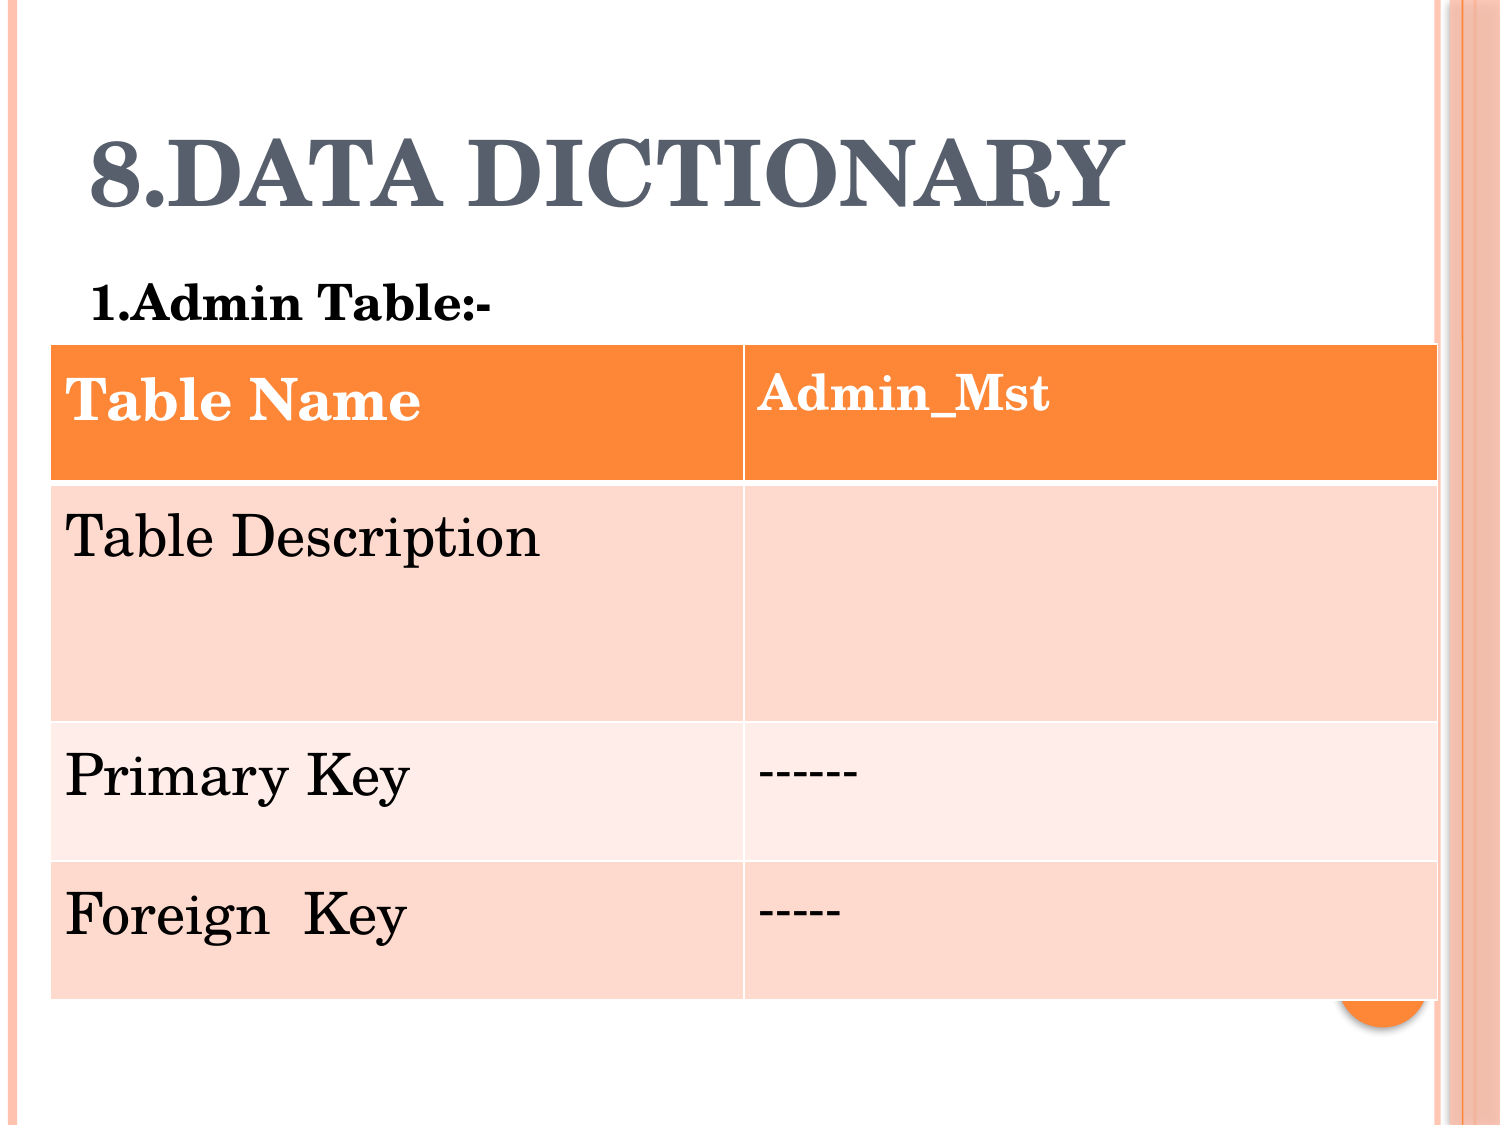

# 8.Data Dictionary
1.Admin Table:-

| Table Name | Admin\_Mst |
| --- | --- |
| Table Description |  |
| Primary Key | ------ |
| Foreign Key | ----- |